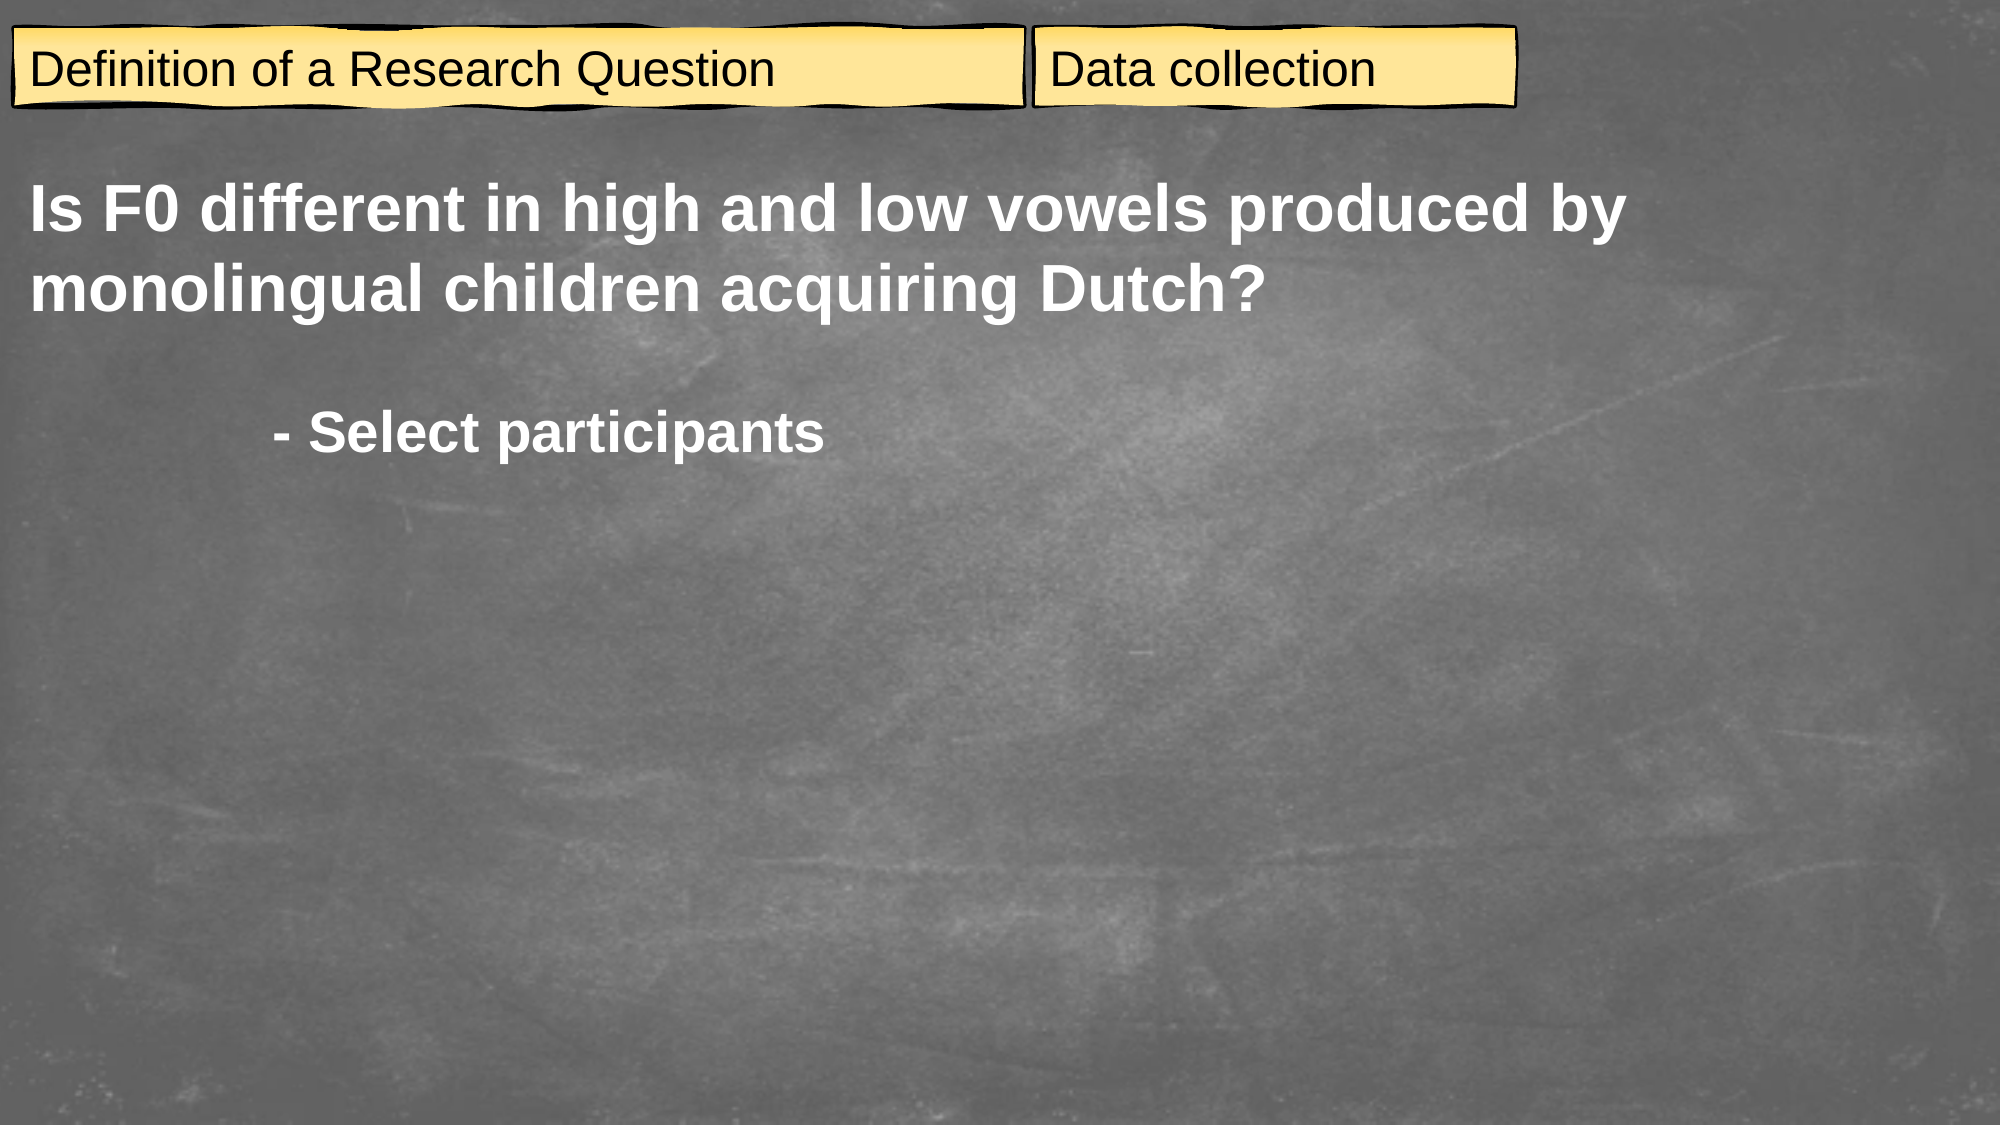

Definition of a Research Question
Data collection
Is F0 different in high and low vowels produced by monolingual children acquiring Dutch?
- Select participants